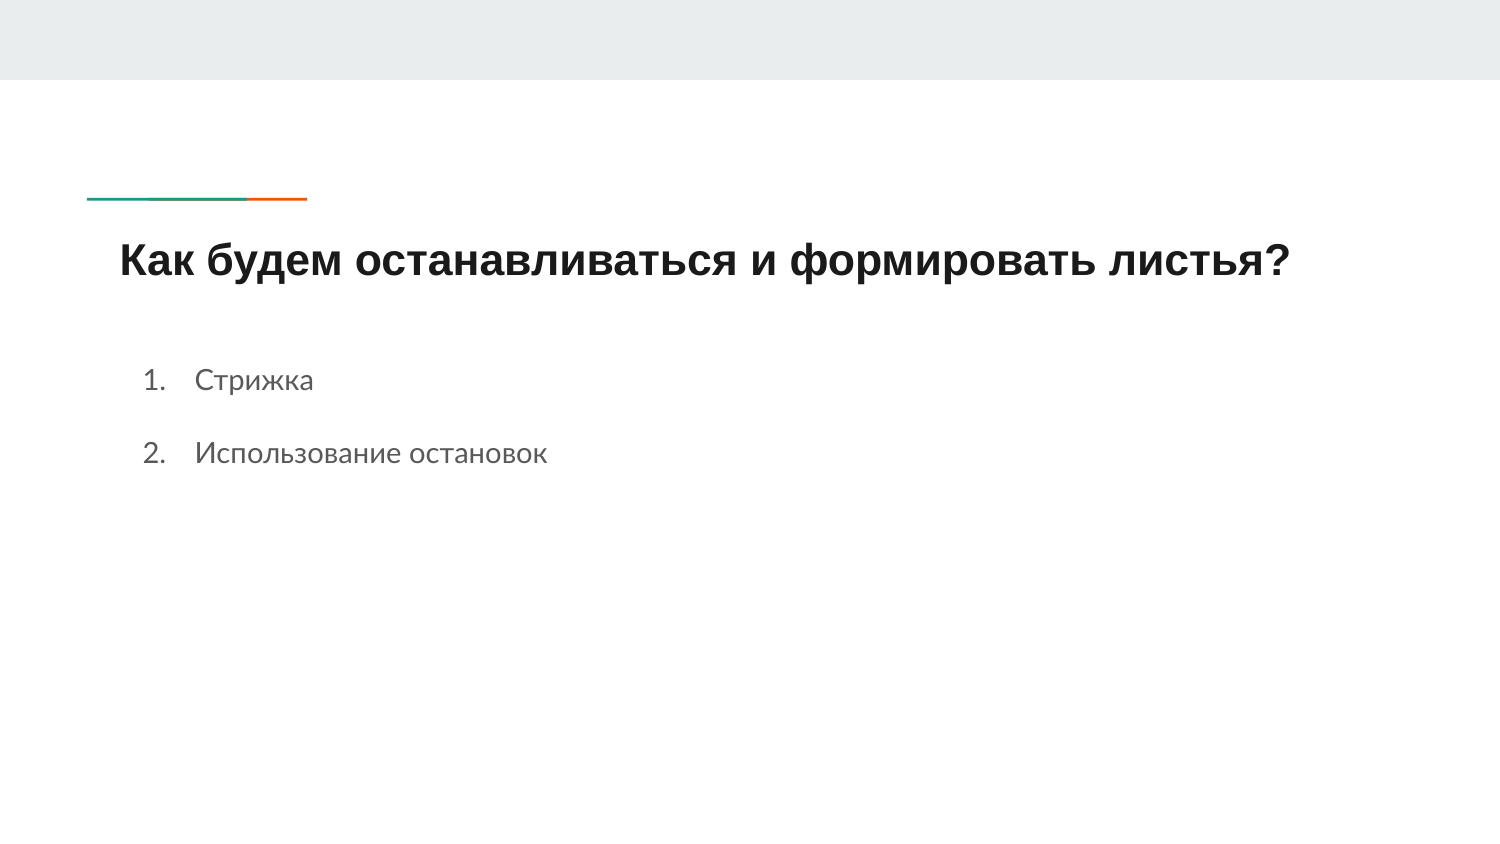

# Как будем останавливаться и формировать листья?
Стрижка
Использование остановок